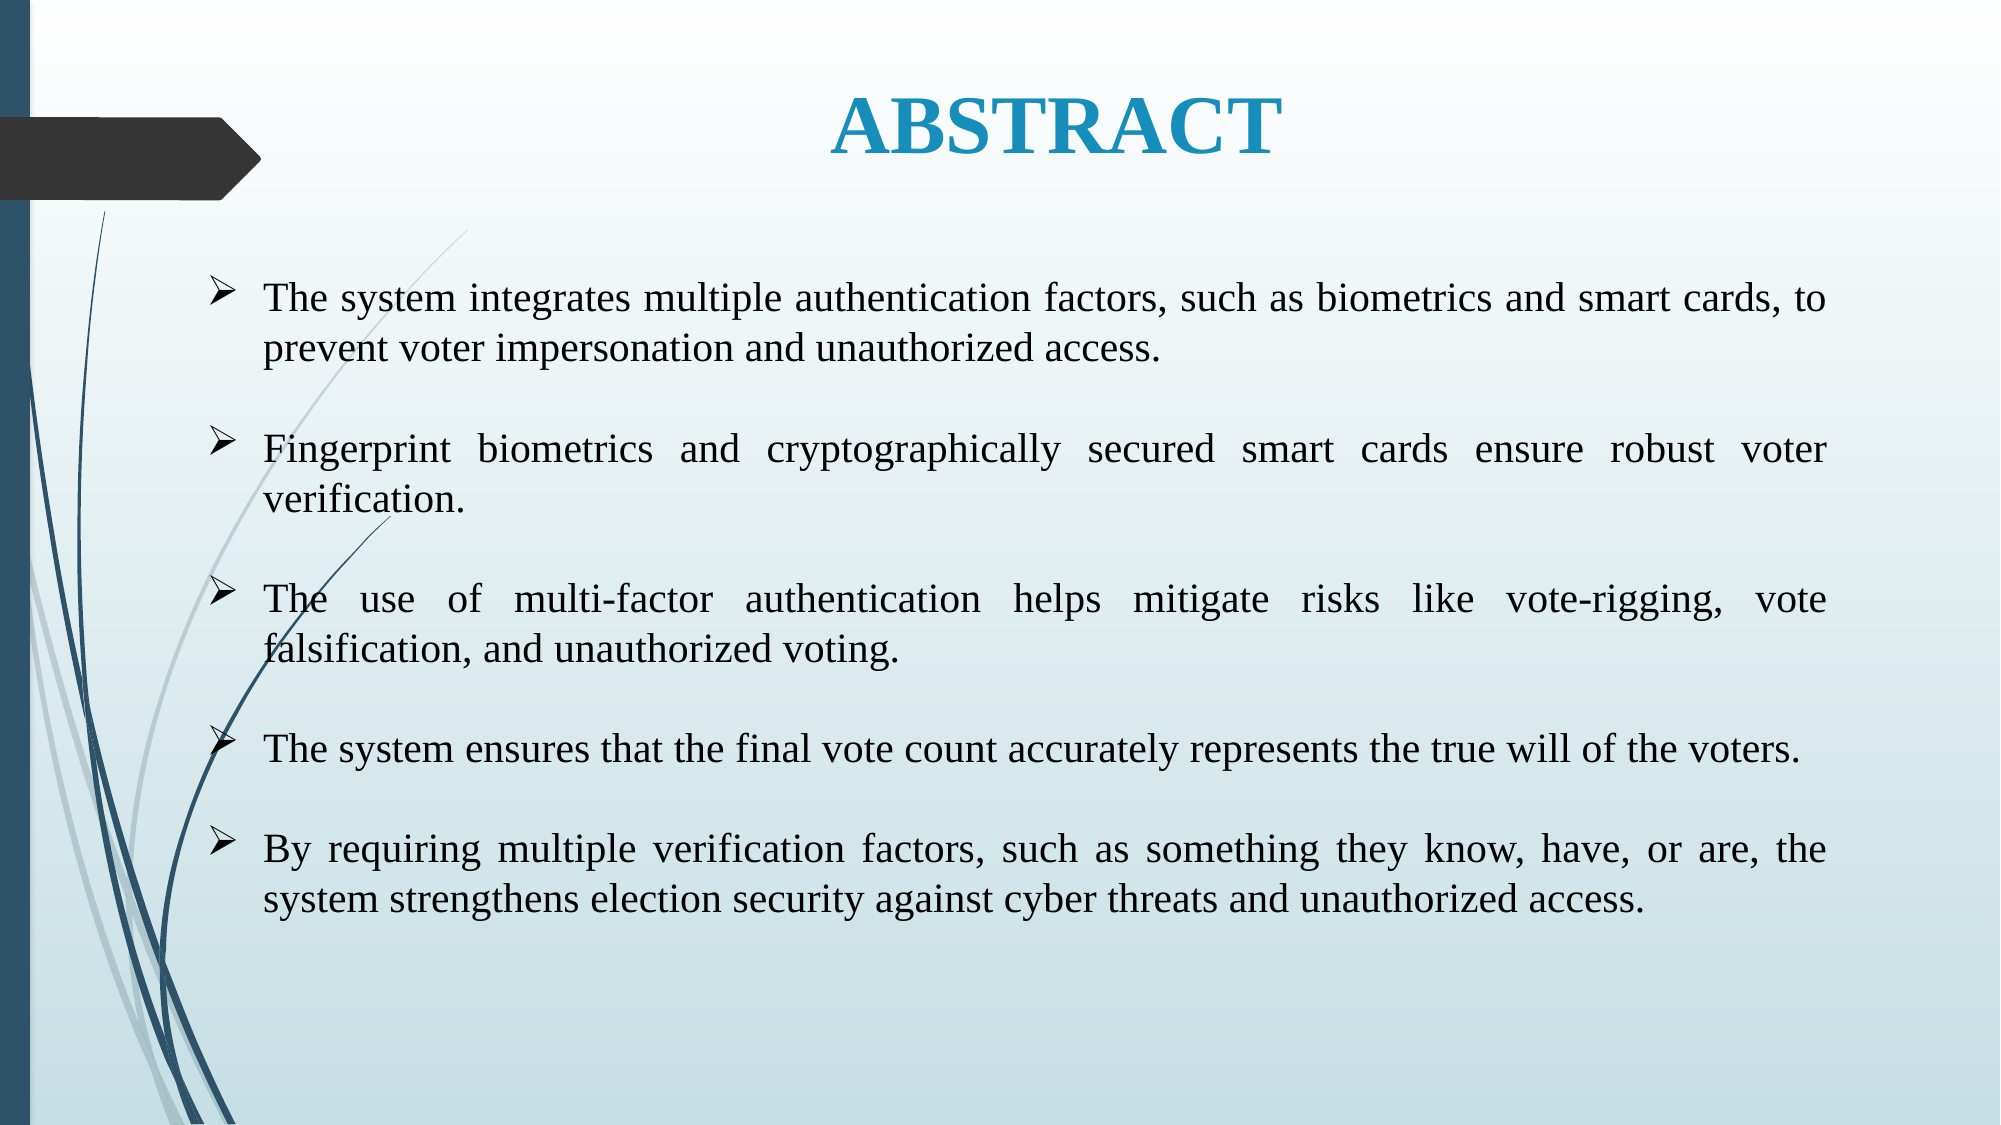

# ABSTRACT

The system integrates multiple authentication factors, such as biometrics and smart cards, to prevent voter impersonation and unauthorized access.

Fingerprint biometrics and cryptographically secured smart cards ensure robust voter verification.

The use of multi-factor authentication helps mitigate risks like vote-rigging, vote falsification, and unauthorized voting.

The system ensures that the final vote count accurately represents the true will of the voters.

By requiring multiple verification factors, such as something they know, have, or are, the system strengthens election security against cyber threats and unauthorized access.